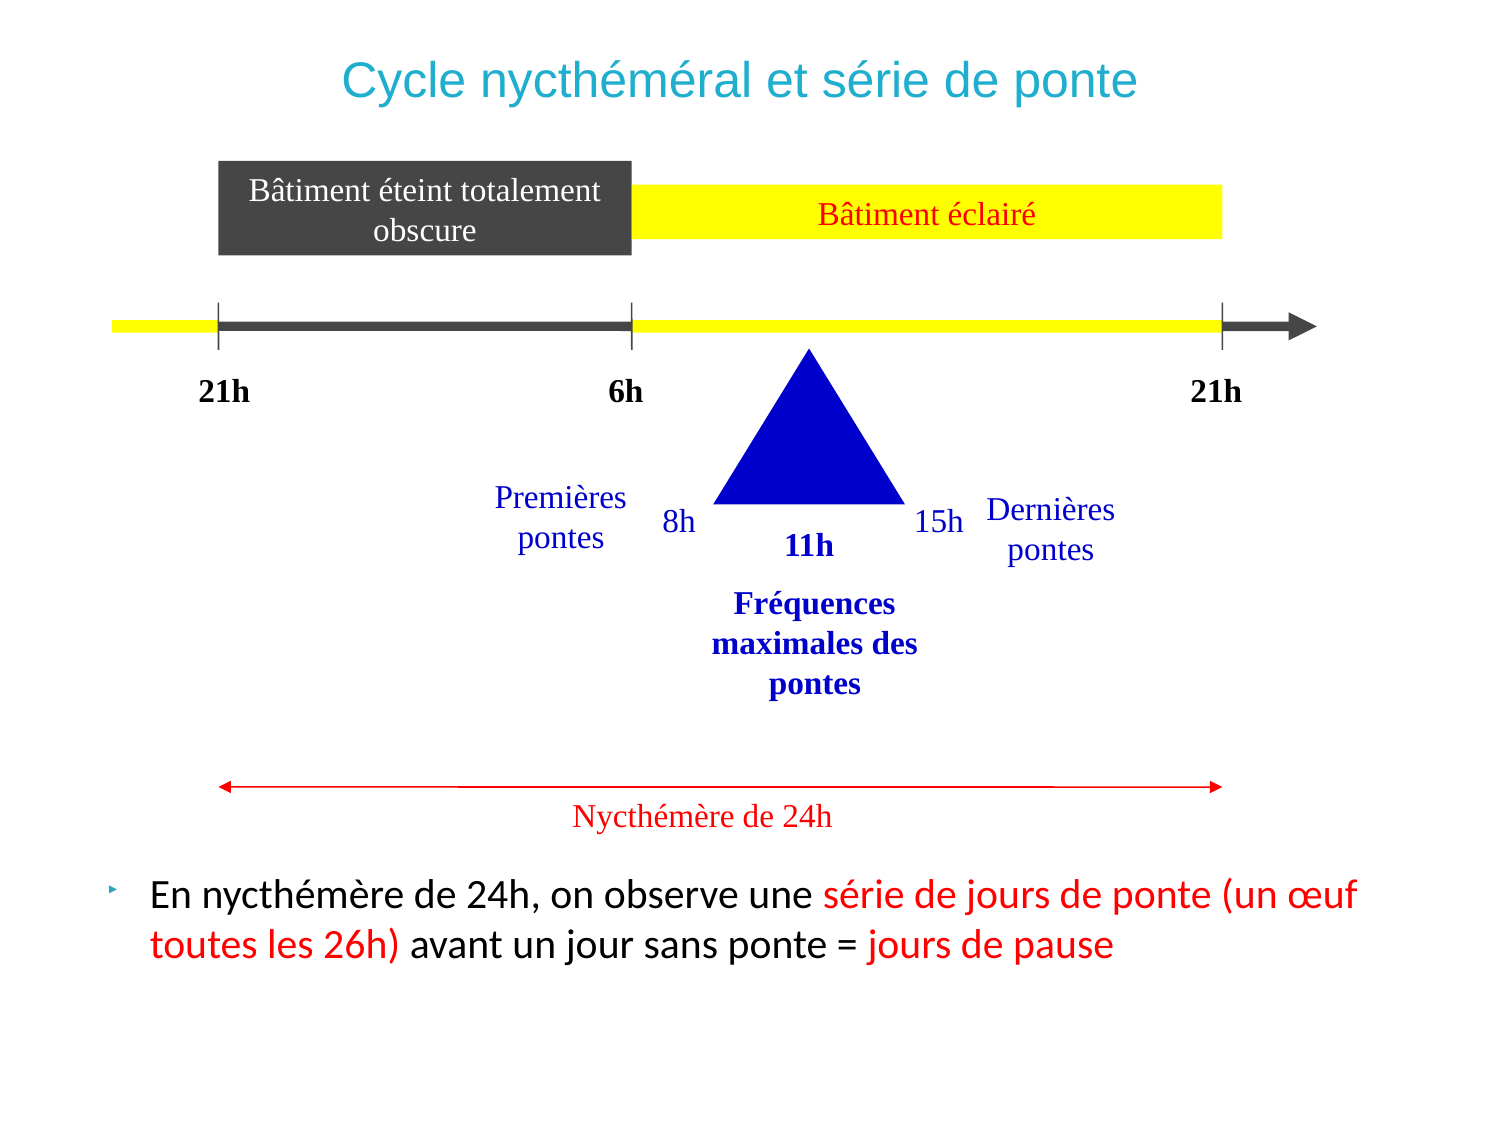

# Cycle nycthéméral et série de ponte
Bâtiment éteint totalement obscure
Bâtiment éclairé

21h
6h
21h
Premières pontes
Dernières pontes
8h
15h
11h
Fréquences maximales des pontes

Nycthémère de 24h
En nycthémère de 24h, on observe une série de jours de ponte (un œuf toutes les 26h) avant un jour sans ponte = jours de pause